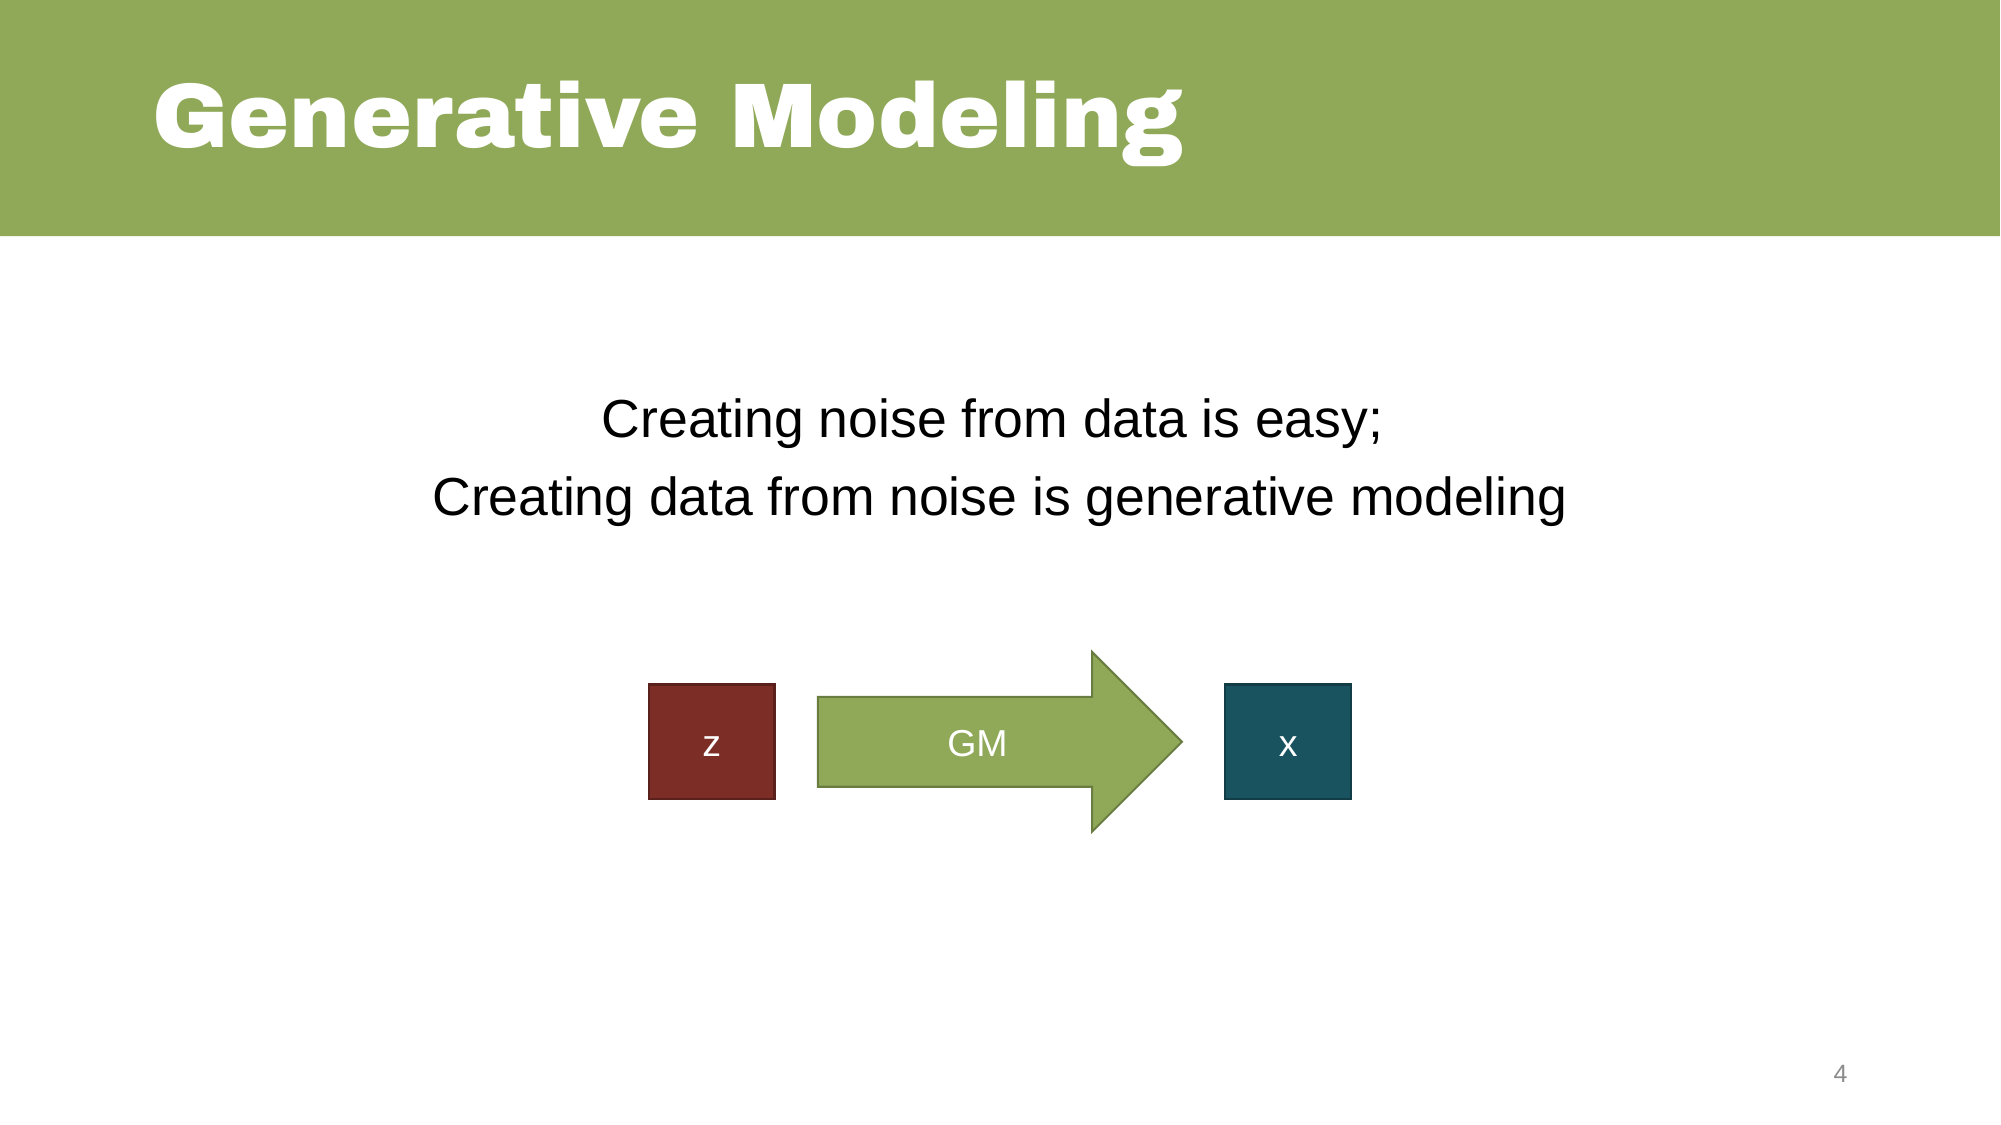

# Generative Modeling
Creating noise from data is easy;
Creating data from noise is generative modeling
GM
z
x
4